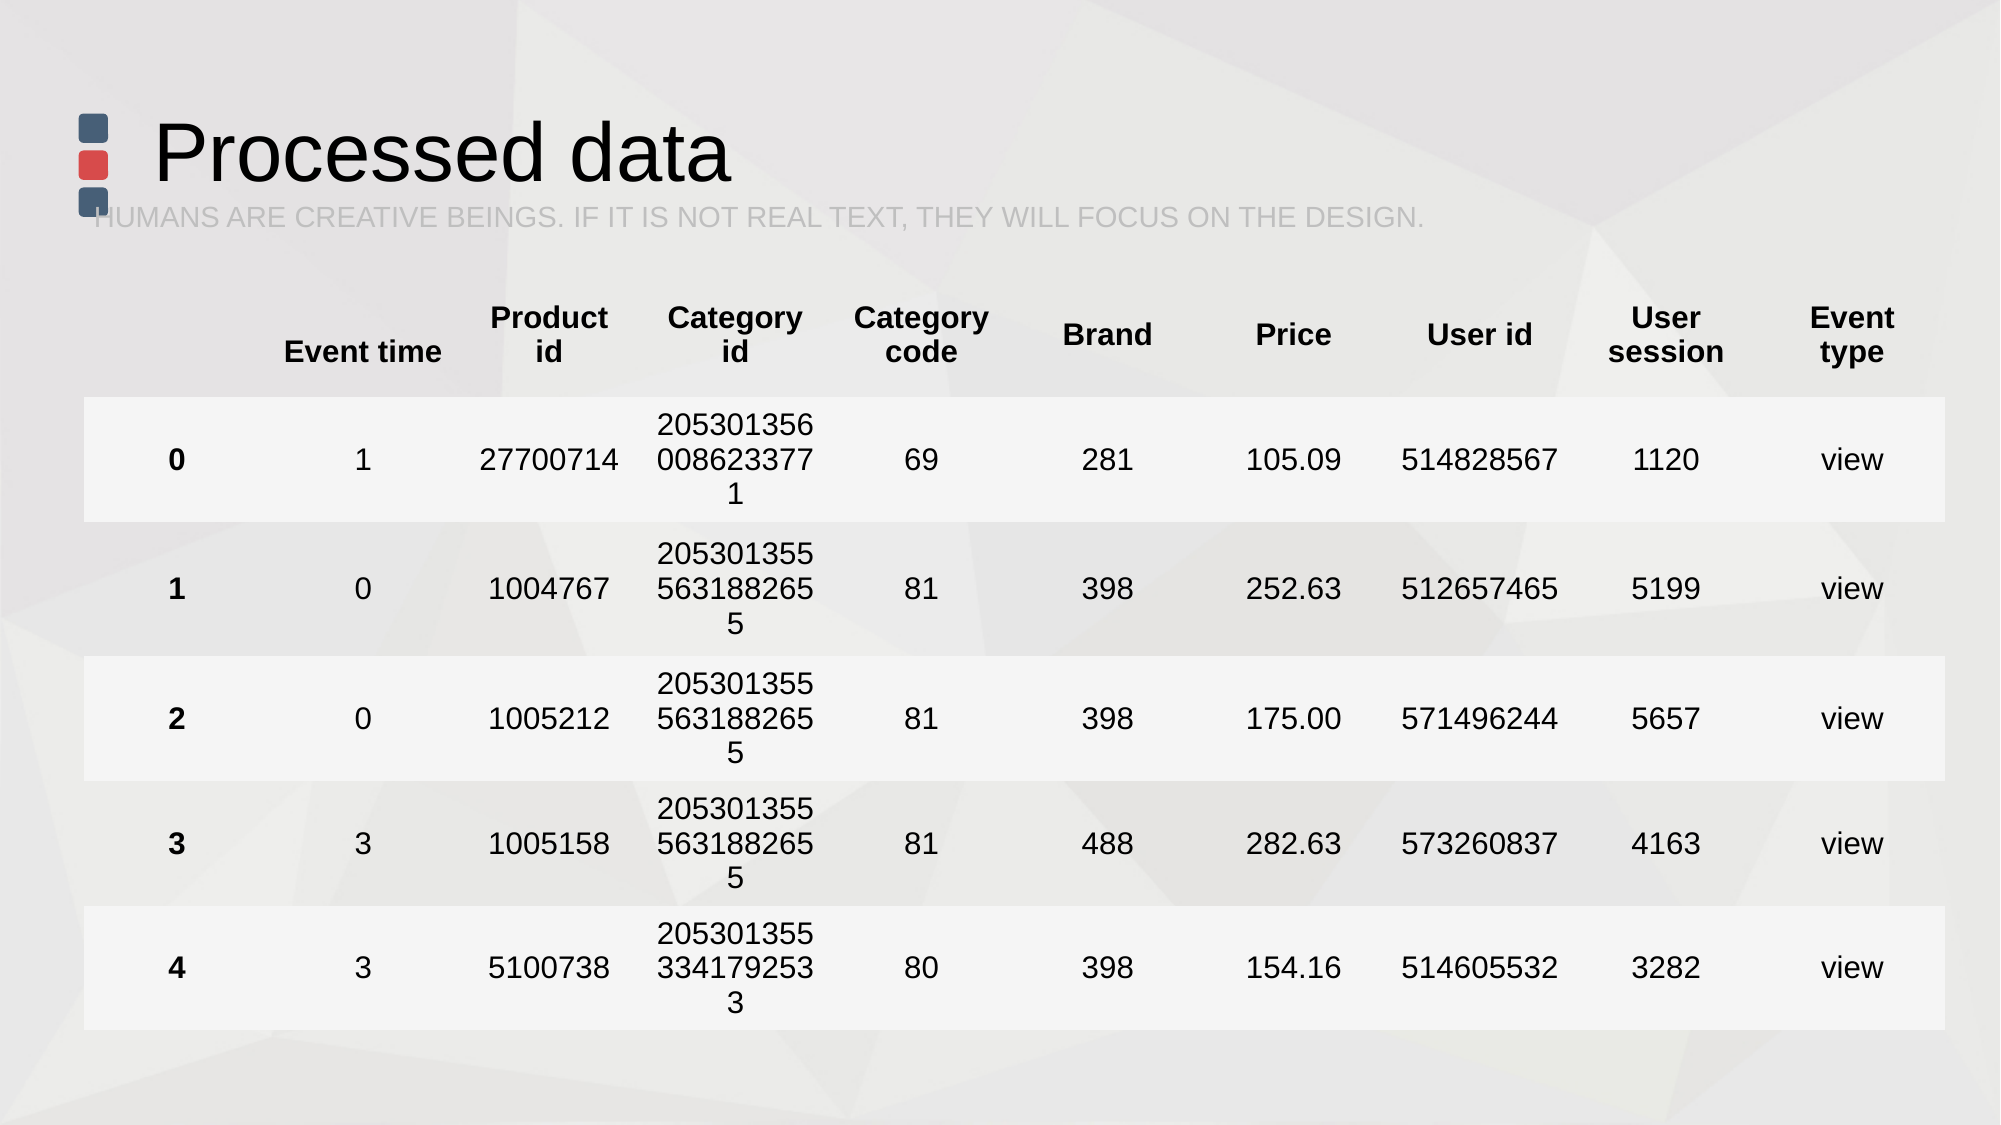

Processed data
HUMANS ARE CREATIVE BEINGS. IF IT IS NOT REAL TEXT, THEY WILL FOCUS ON THE DESIGN.
|  | Event time | Product id | Category id | Category code | Brand | Price | User id | User session | Event type |
| --- | --- | --- | --- | --- | --- | --- | --- | --- | --- |
| 0 | 1 | 27700714 | 2053013560086233771 | 69 | 281 | 105.09 | 514828567 | 1120 | view |
| 1 | 0 | 1004767 | 2053013555631882655 | 81 | 398 | 252.63 | 512657465 | 5199 | view |
| 2 | 0 | 1005212 | 2053013555631882655 | 81 | 398 | 175.00 | 571496244 | 5657 | view |
| 3 | 3 | 1005158 | 2053013555631882655 | 81 | 488 | 282.63 | 573260837 | 4163 | view |
| 4 | 3 | 5100738 | 2053013553341792533 | 80 | 398 | 154.16 | 514605532 | 3282 | view |